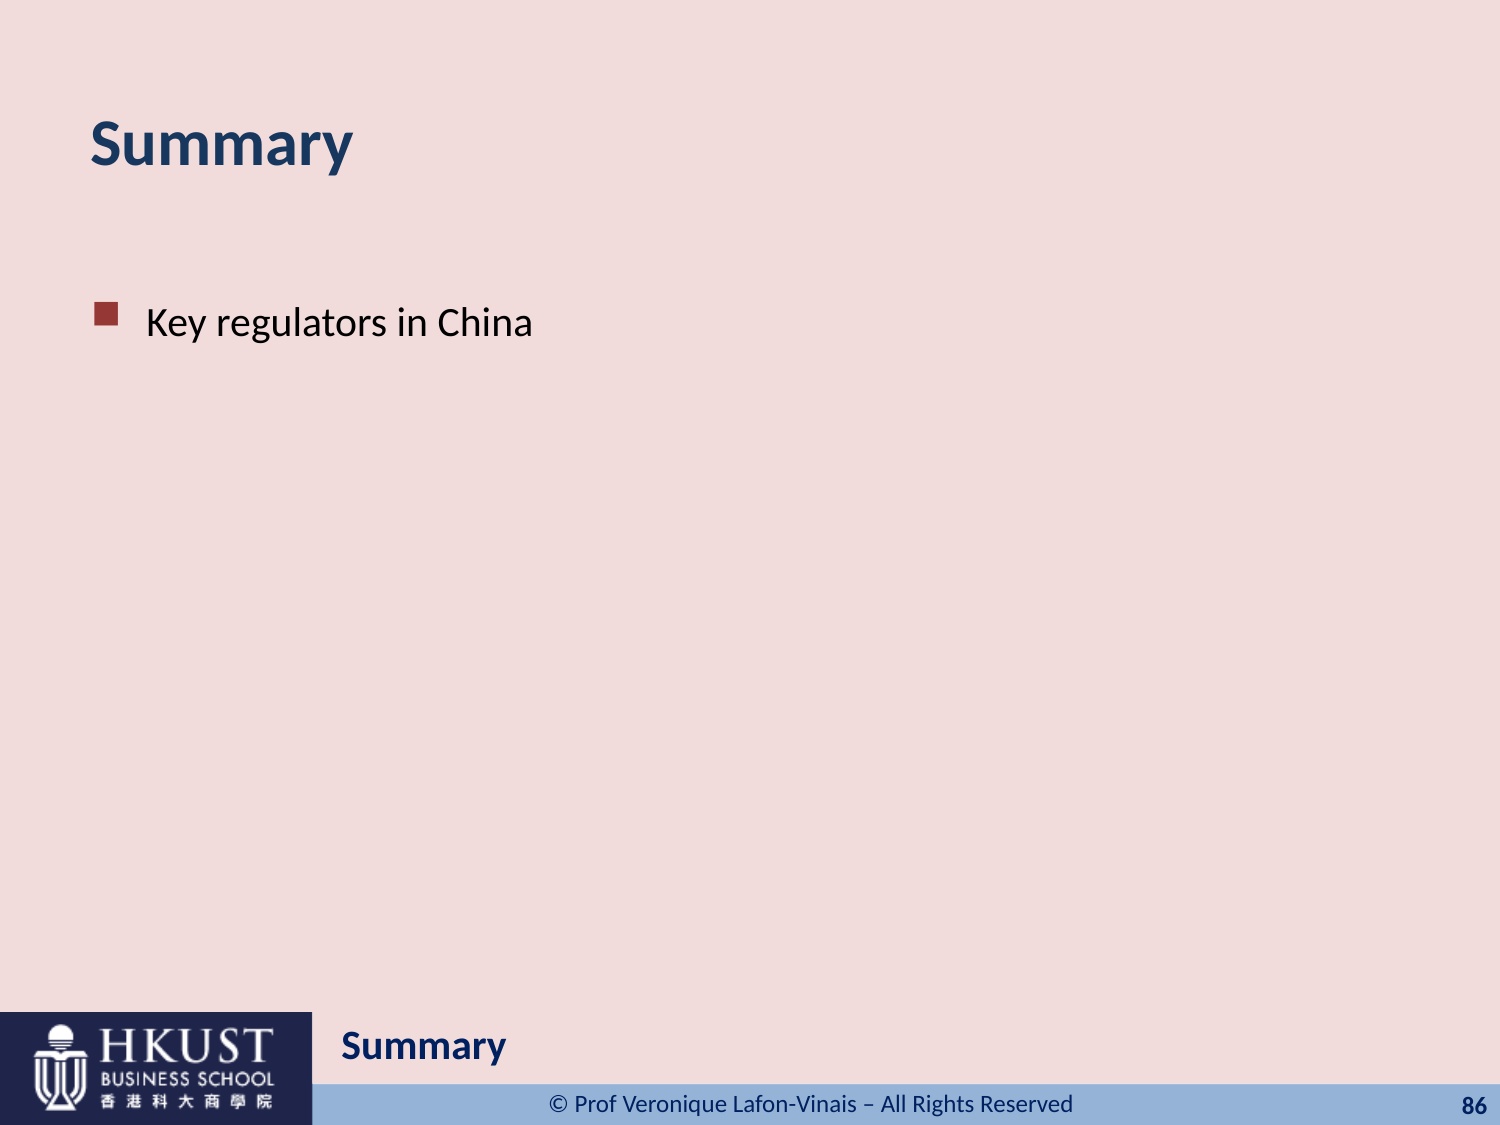

# Summary
Key regulators in China
Summary
86